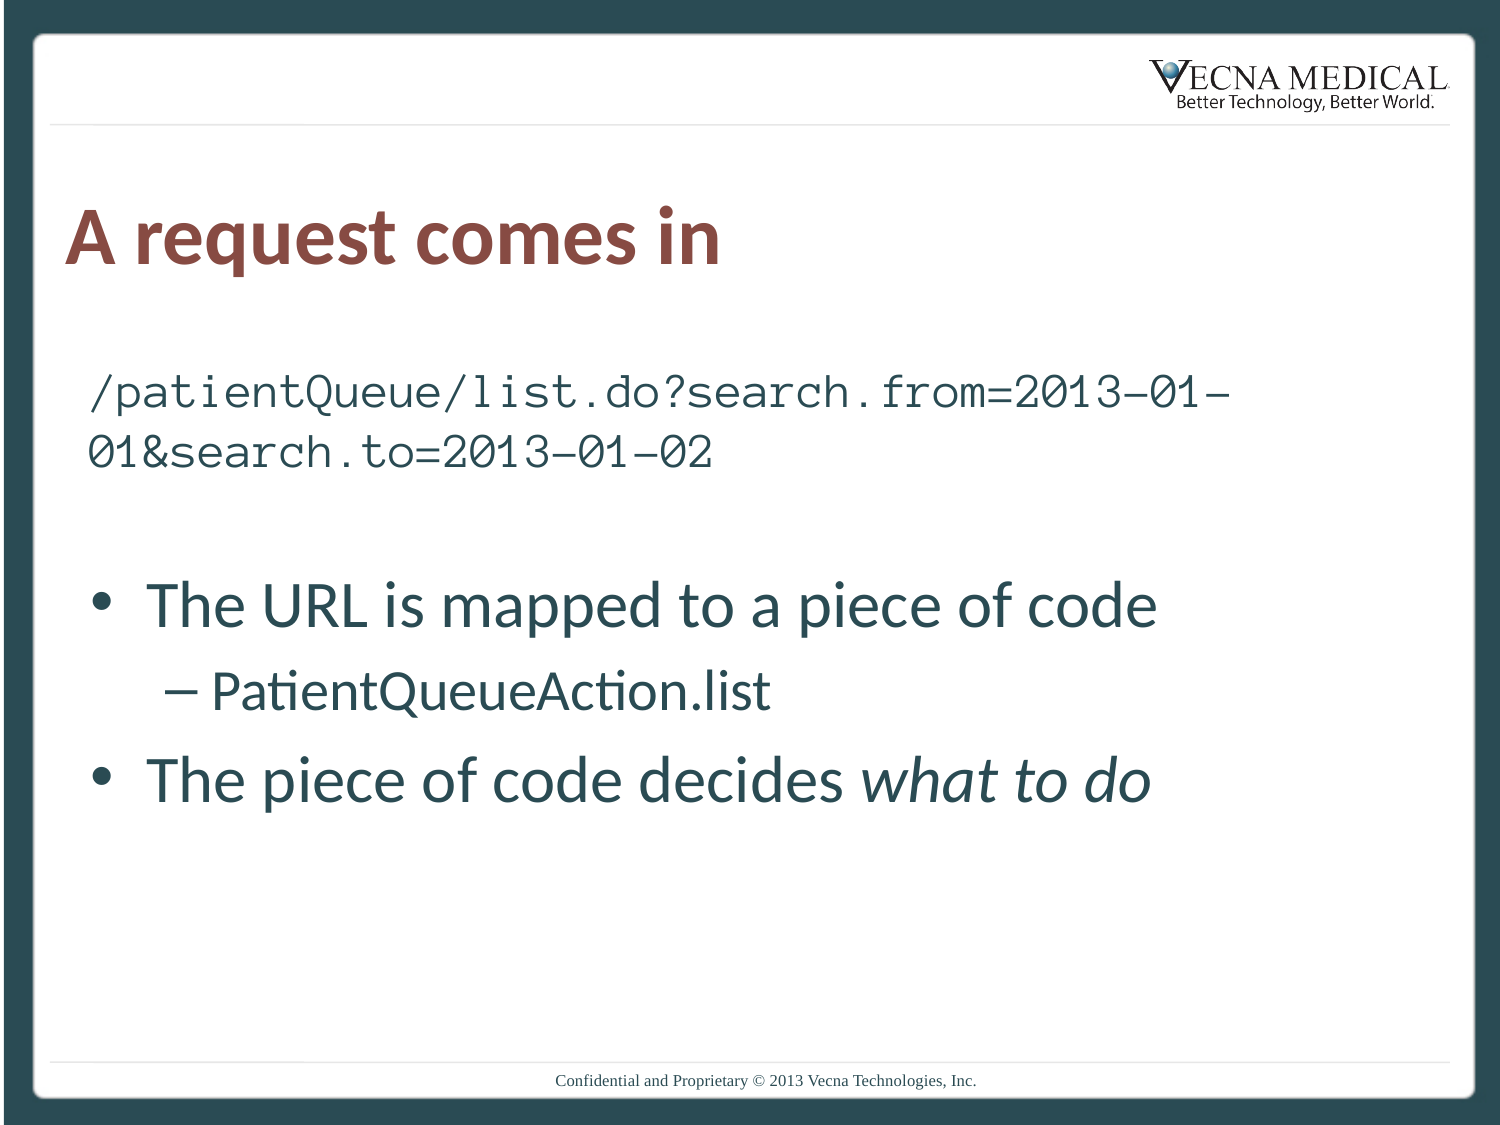

# A request comes in
/patientQueue/list.do?search.from=2013-01-01&search.to=2013-01-02

The URL is mapped to a piece of code
PatientQueueAction.list
The piece of code decides what to do